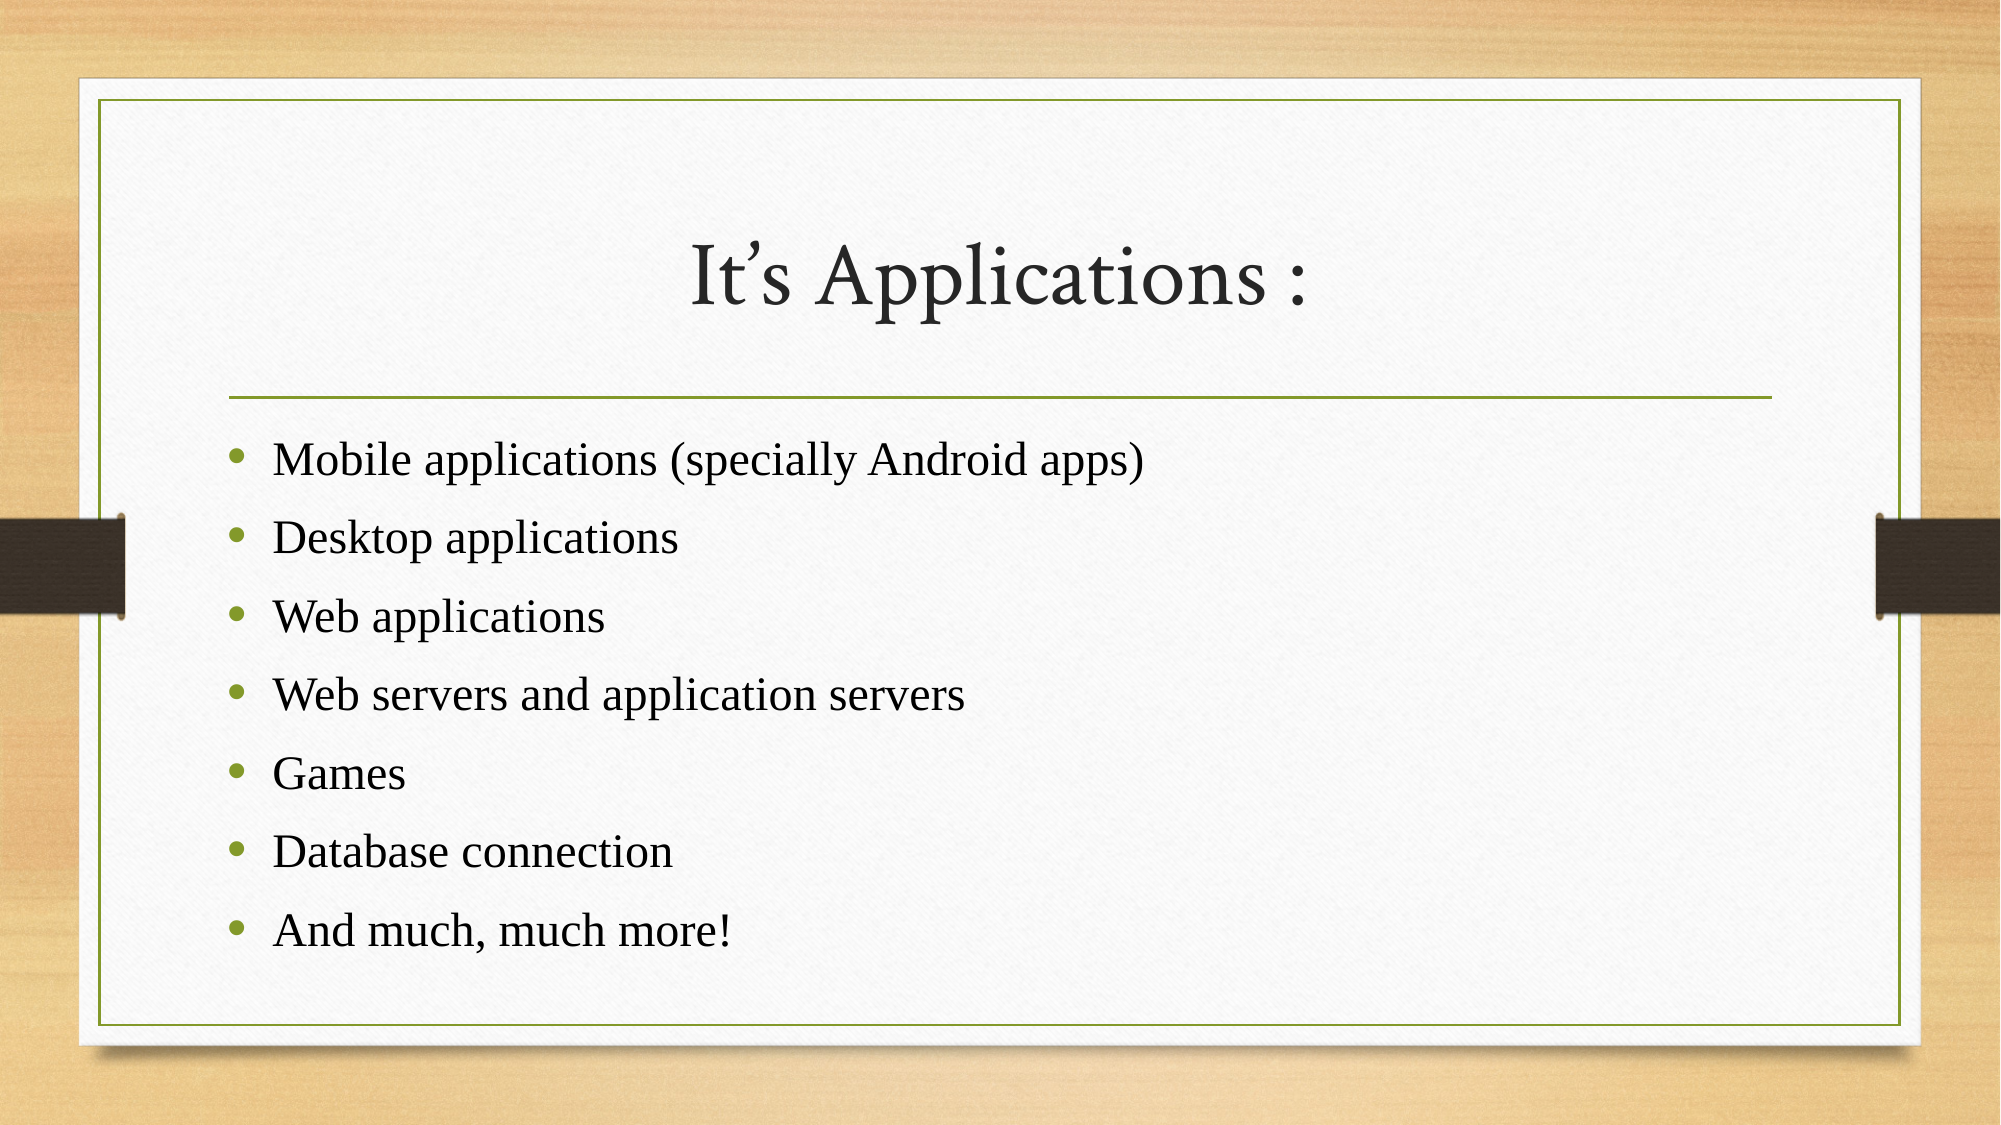

# It’s Applications :
Mobile applications (specially Android apps)
Desktop applications
Web applications
Web servers and application servers
Games
Database connection
And much, much more!